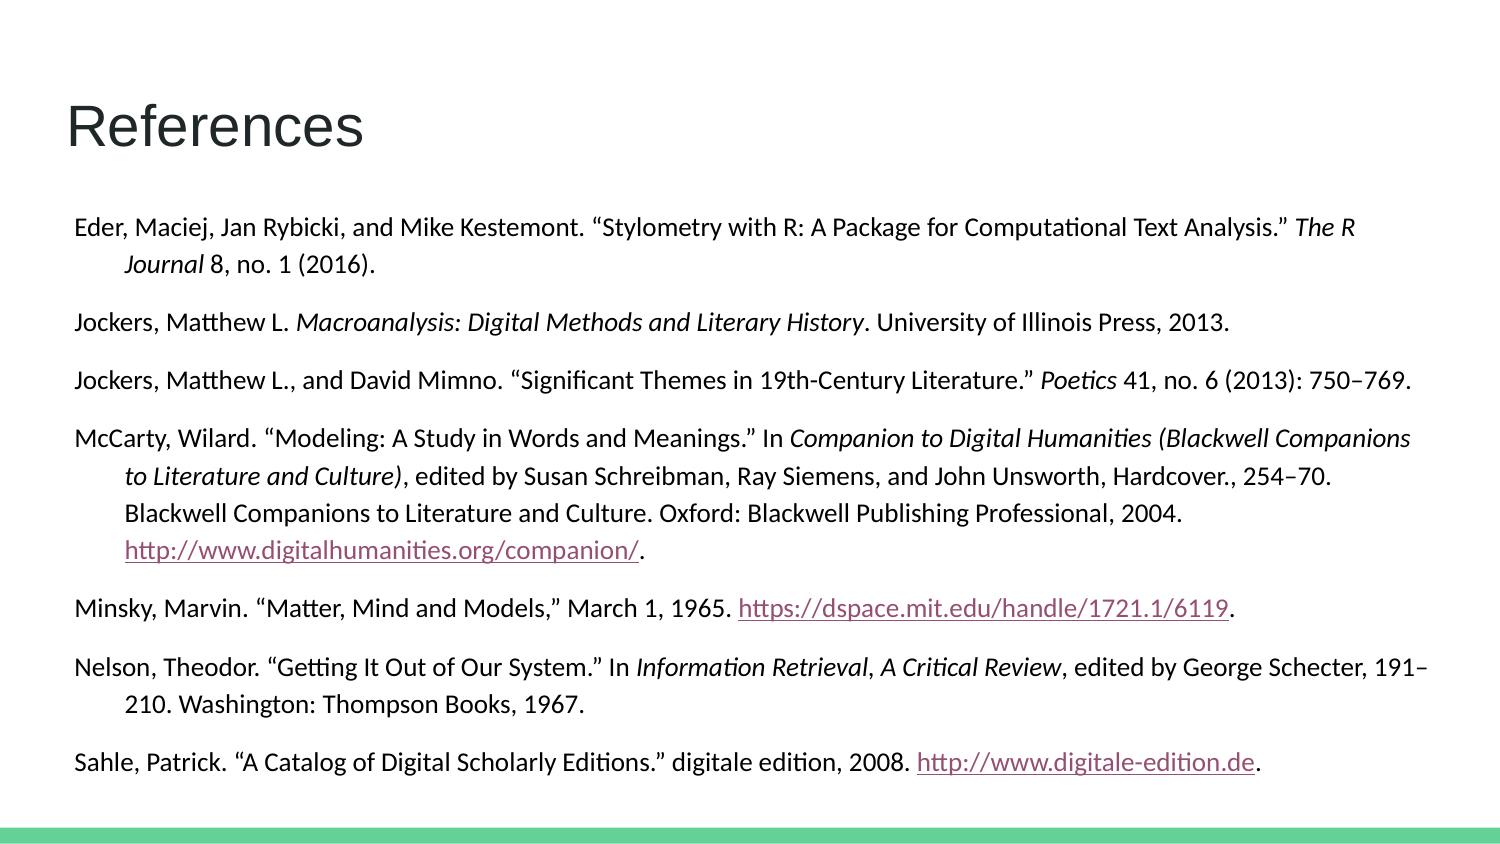

# References
Eder, Maciej, Jan Rybicki, and Mike Kestemont. “Stylometry with R: A Package for Computational Text Analysis.” The R Journal 8, no. 1 (2016).
Jockers, Matthew L. Macroanalysis: Digital Methods and Literary History. University of Illinois Press, 2013.
Jockers, Matthew L., and David Mimno. “Significant Themes in 19th-Century Literature.” Poetics 41, no. 6 (2013): 750–769.
McCarty, Wilard. “Modeling: A Study in Words and Meanings.” In Companion to Digital Humanities (Blackwell Companions to Literature and Culture), edited by Susan Schreibman, Ray Siemens, and John Unsworth, Hardcover., 254–70. Blackwell Companions to Literature and Culture. Oxford: Blackwell Publishing Professional, 2004. http://www.digitalhumanities.org/companion/.
Minsky, Marvin. “Matter, Mind and Models,” March 1, 1965. https://dspace.mit.edu/handle/1721.1/6119.
Nelson, Theodor. “Getting It Out of Our System.” In Information Retrieval, A Critical Review, edited by George Schecter, 191–210. Washington: Thompson Books, 1967.
Sahle, Patrick. “A Catalog of Digital Scholarly Editions.” digitale edition, 2008. http://www.digitale-edition.de.